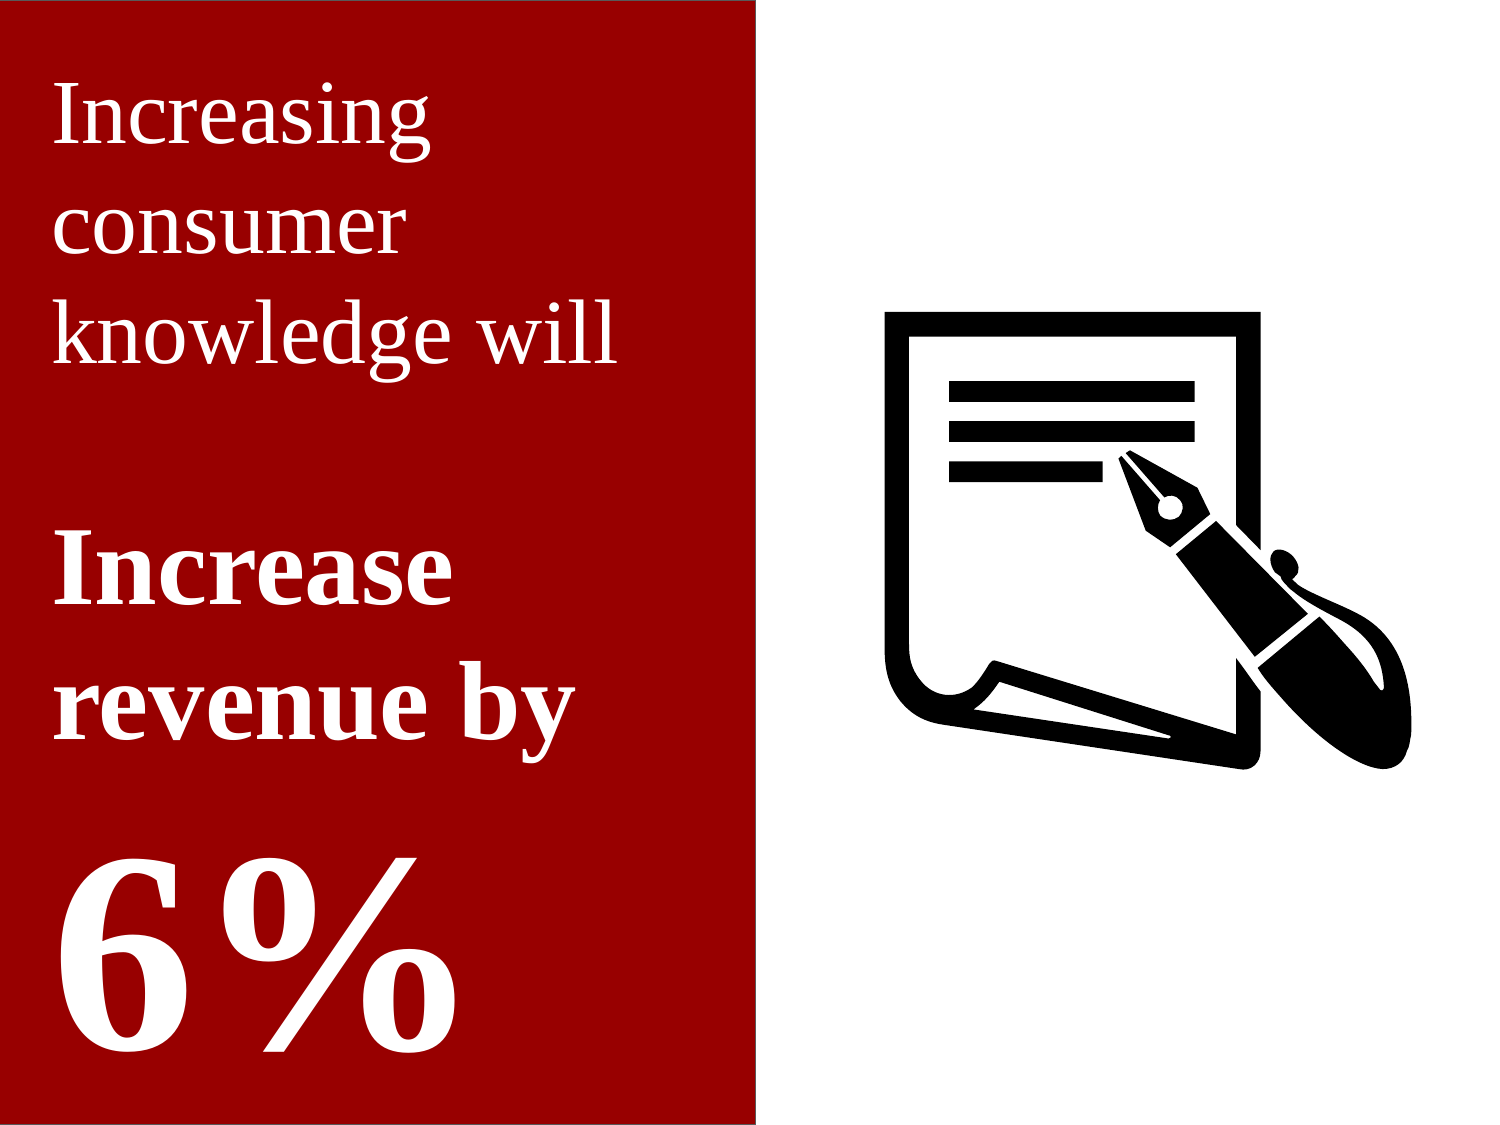

Increasing consumer knowledge will

Increase revenue by
6%